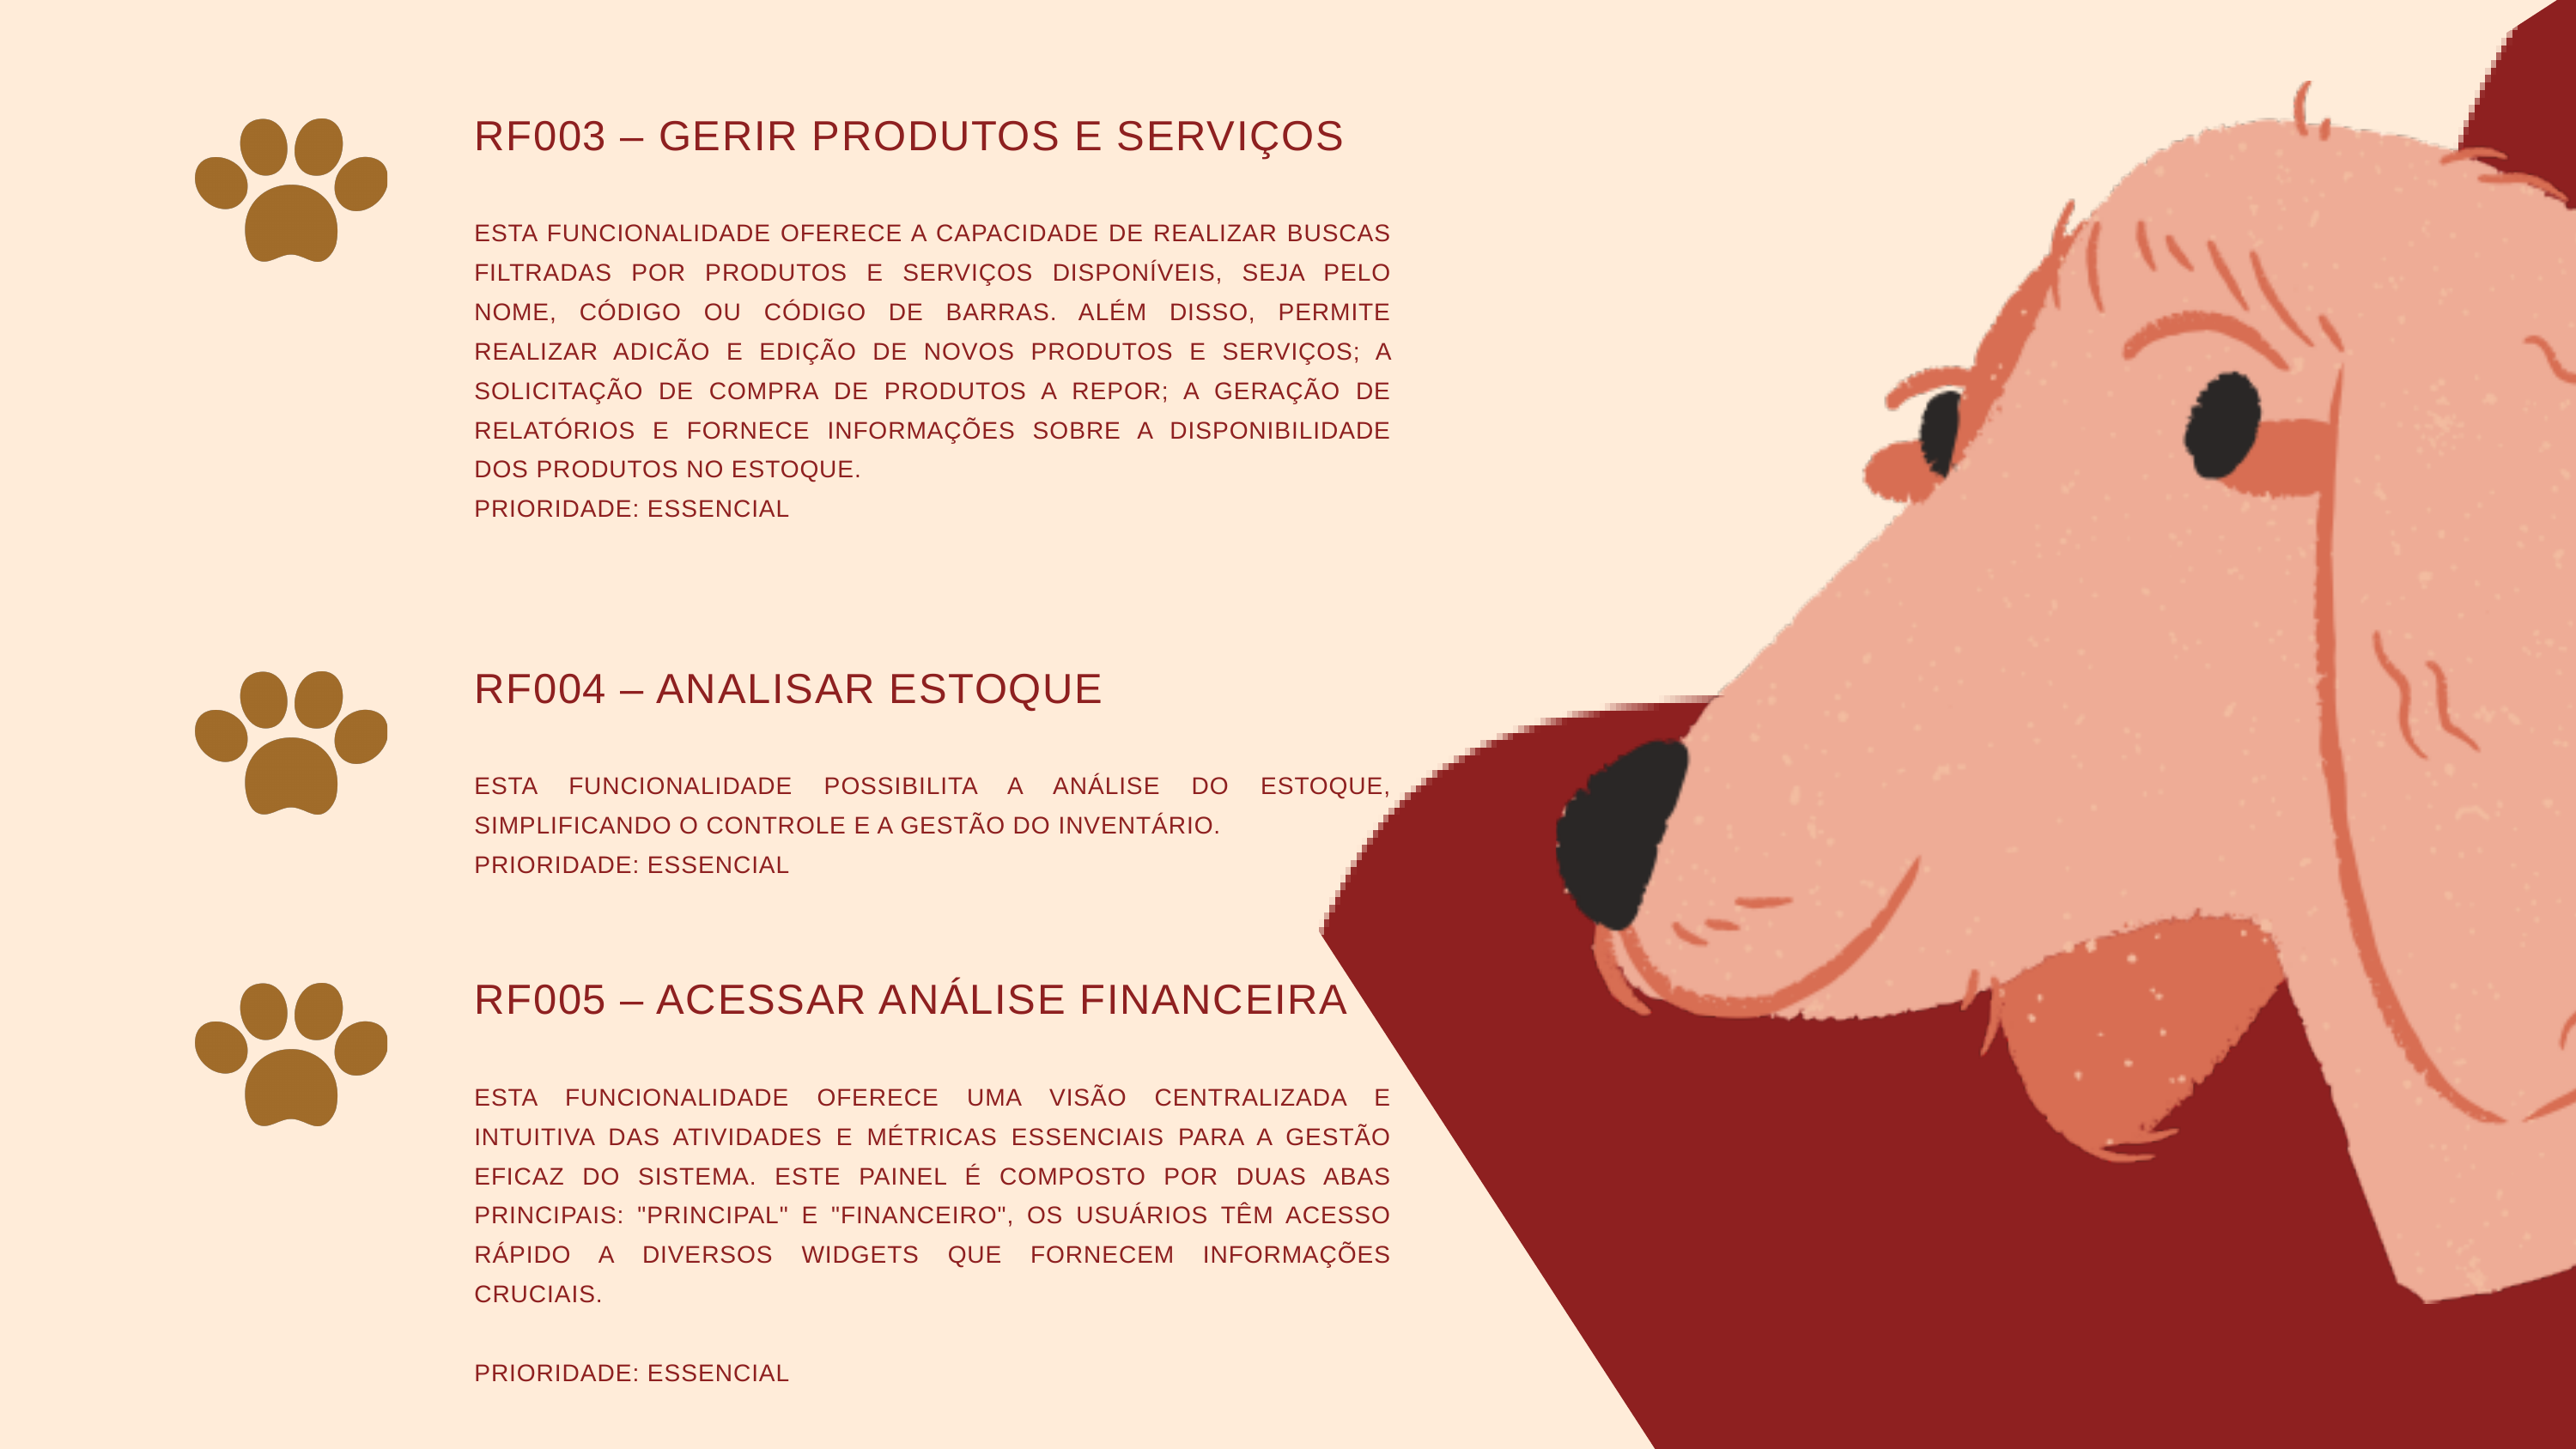

RF003 – GERIR PRODUTOS E SERVIÇOS

ESTA FUNCIONALIDADE OFERECE A CAPACIDADE DE REALIZAR BUSCAS FILTRADAS POR PRODUTOS E SERVIÇOS DISPONÍVEIS, SEJA PELO NOME, CÓDIGO OU CÓDIGO DE BARRAS. ALÉM DISSO, PERMITE REALIZAR ADICÃO E EDIÇÃO DE NOVOS PRODUTOS E SERVIÇOS; A SOLICITAÇÃO DE COMPRA DE PRODUTOS A REPOR; A GERAÇÃO DE RELATÓRIOS E FORNECE INFORMAÇÕES SOBRE A DISPONIBILIDADE DOS PRODUTOS NO ESTOQUE.
PRIORIDADE: ESSENCIAL

RF004 – ANALISAR ESTOQUE

ESTA FUNCIONALIDADE POSSIBILITA A ANÁLISE DO ESTOQUE, SIMPLIFICANDO O CONTROLE E A GESTÃO DO INVENTÁRIO.
PRIORIDADE: ESSENCIAL

RF005 – ACESSAR ANÁLISE FINANCEIRA

ESTA FUNCIONALIDADE OFERECE UMA VISÃO CENTRALIZADA E INTUITIVA DAS ATIVIDADES E MÉTRICAS ESSENCIAIS PARA A GESTÃO EFICAZ DO SISTEMA. ESTE PAINEL É COMPOSTO POR DUAS ABAS PRINCIPAIS: "PRINCIPAL" E "FINANCEIRO", OS USUÁRIOS TÊM ACESSO RÁPIDO A DIVERSOS WIDGETS QUE FORNECEM INFORMAÇÕES CRUCIAIS.

PRIORIDADE: ESSENCIAL